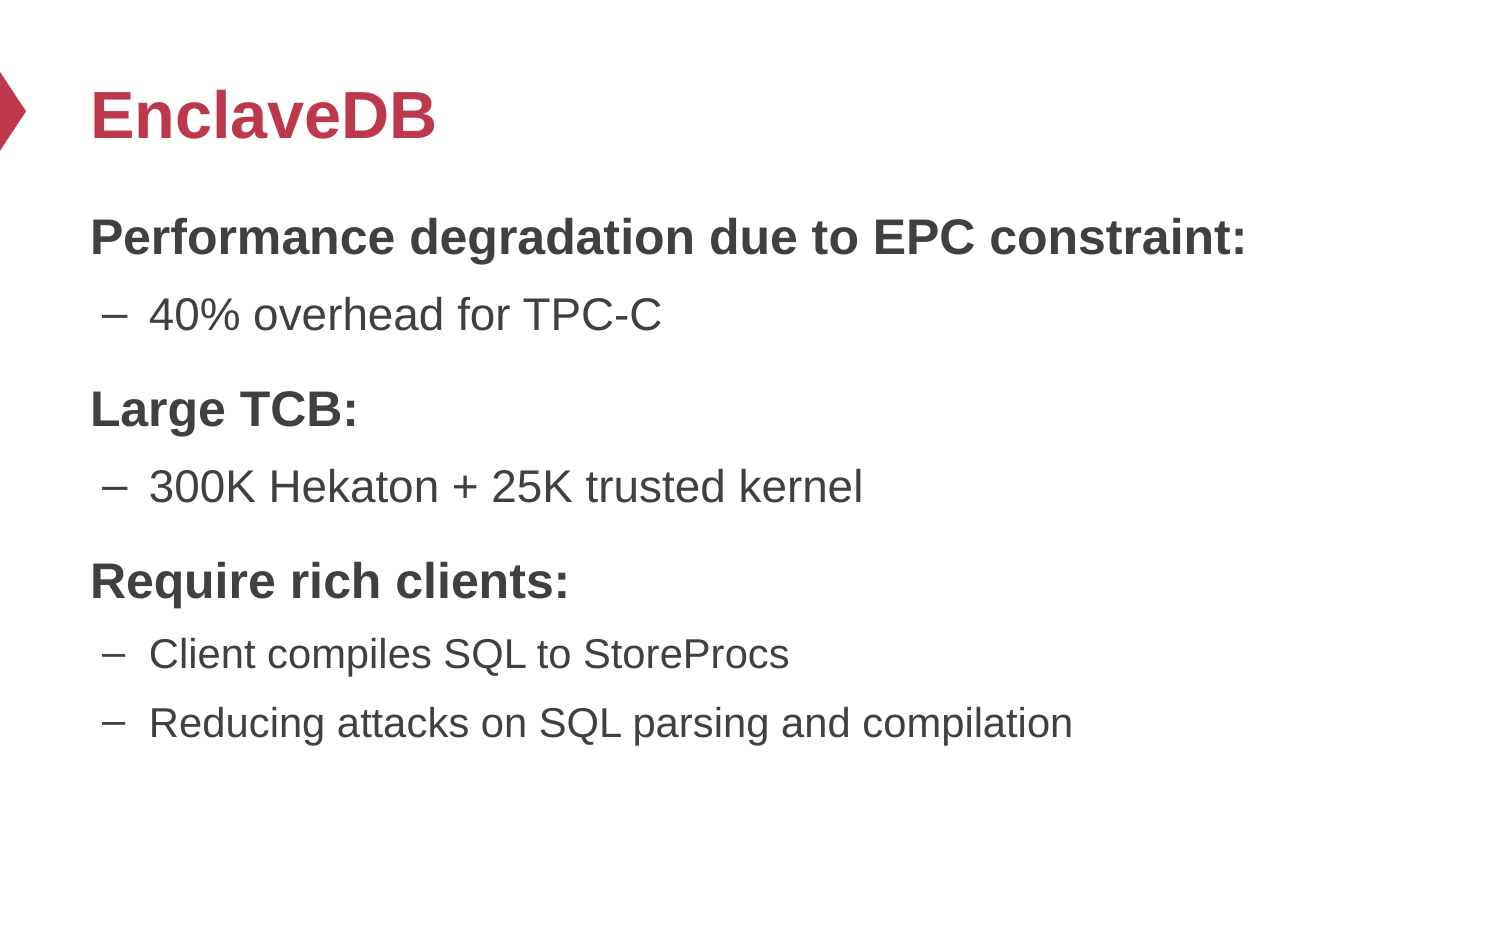

# EnclaveDB
Performance degradation due to EPC constraint:
40% overhead for TPC-C
Large TCB:
300K Hekaton + 25K trusted kernel
Require rich clients:
Client compiles SQL to StoreProcs
Reducing attacks on SQL parsing and compilation
68